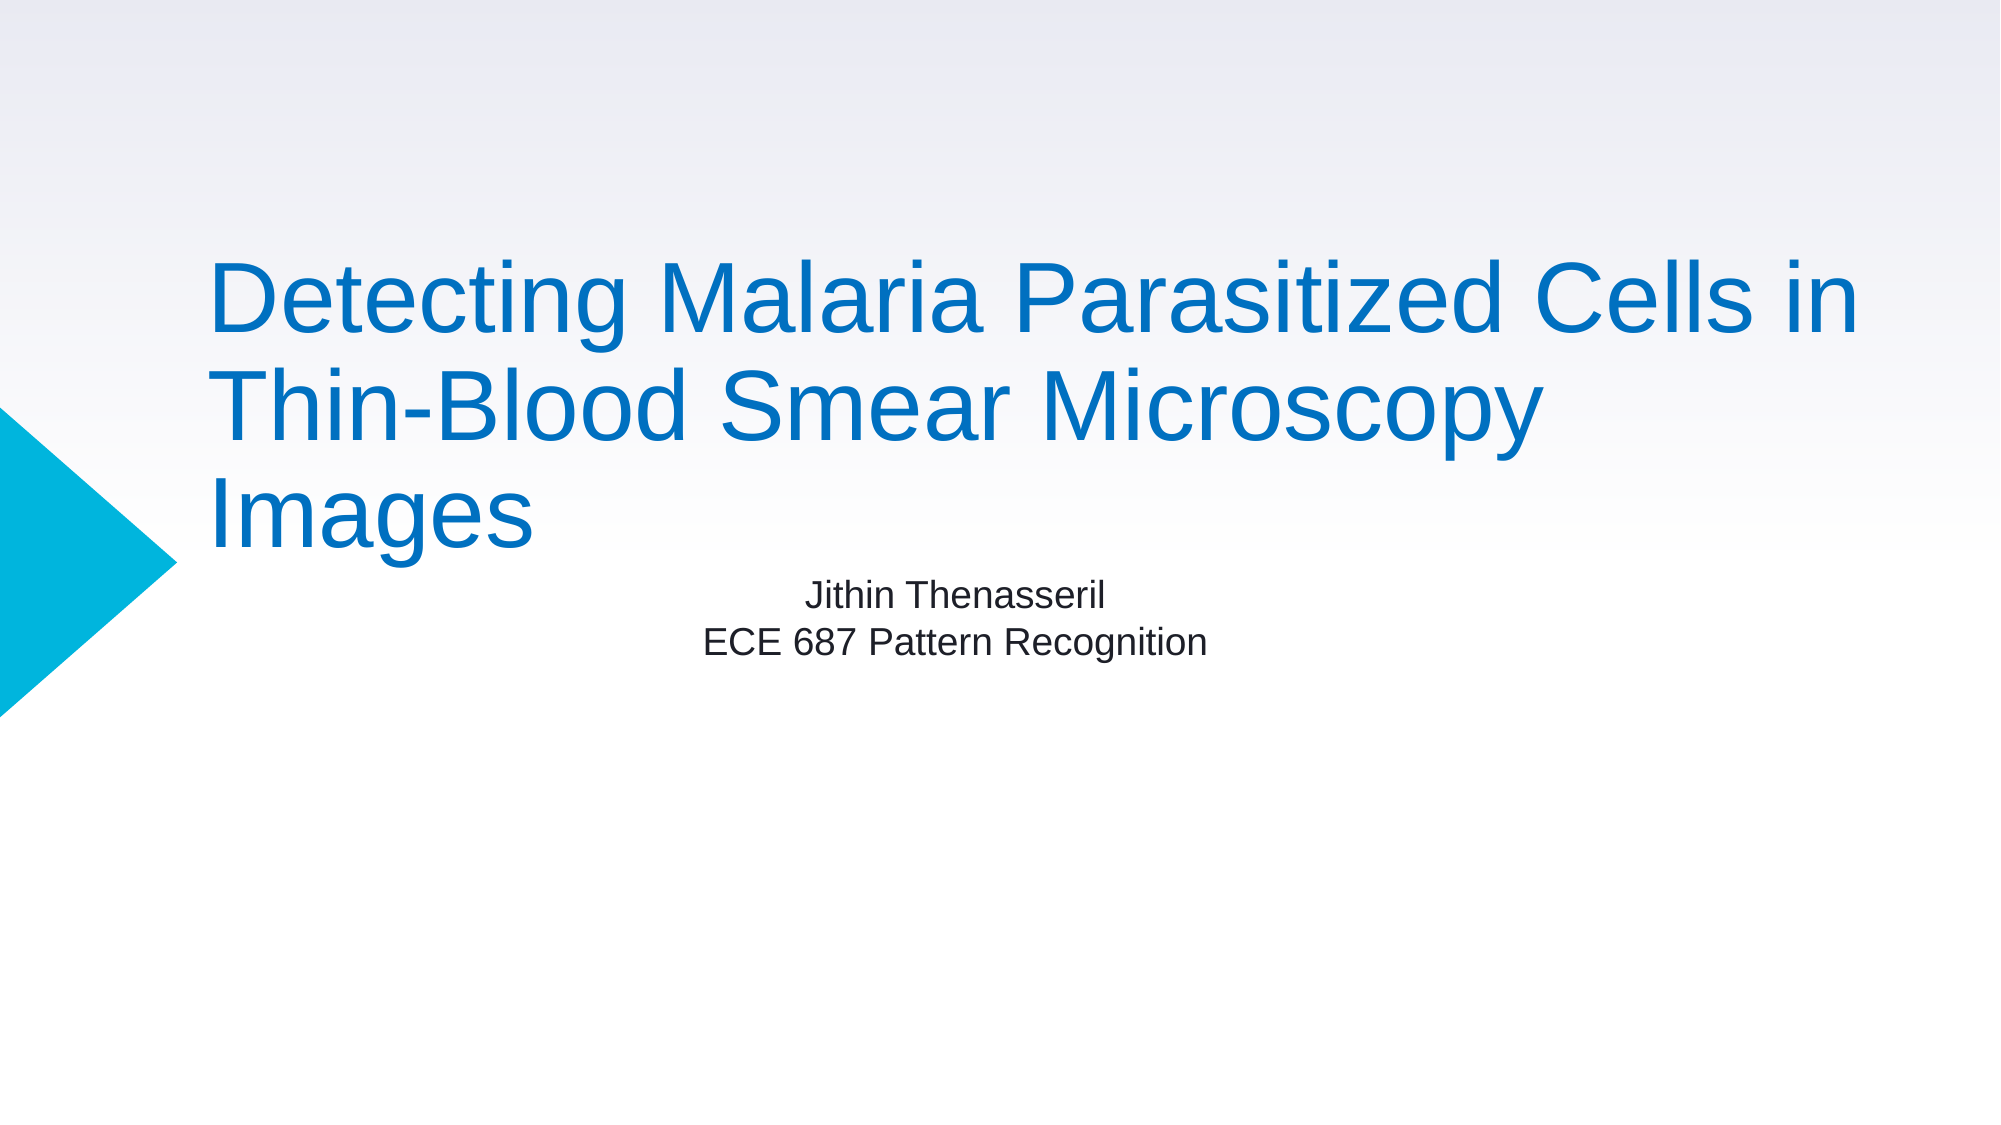

# Detecting Malaria Parasitized Cells in Thin-Blood Smear Microscopy Images
Jithin Thenasseril
ECE 687 Pattern Recognition